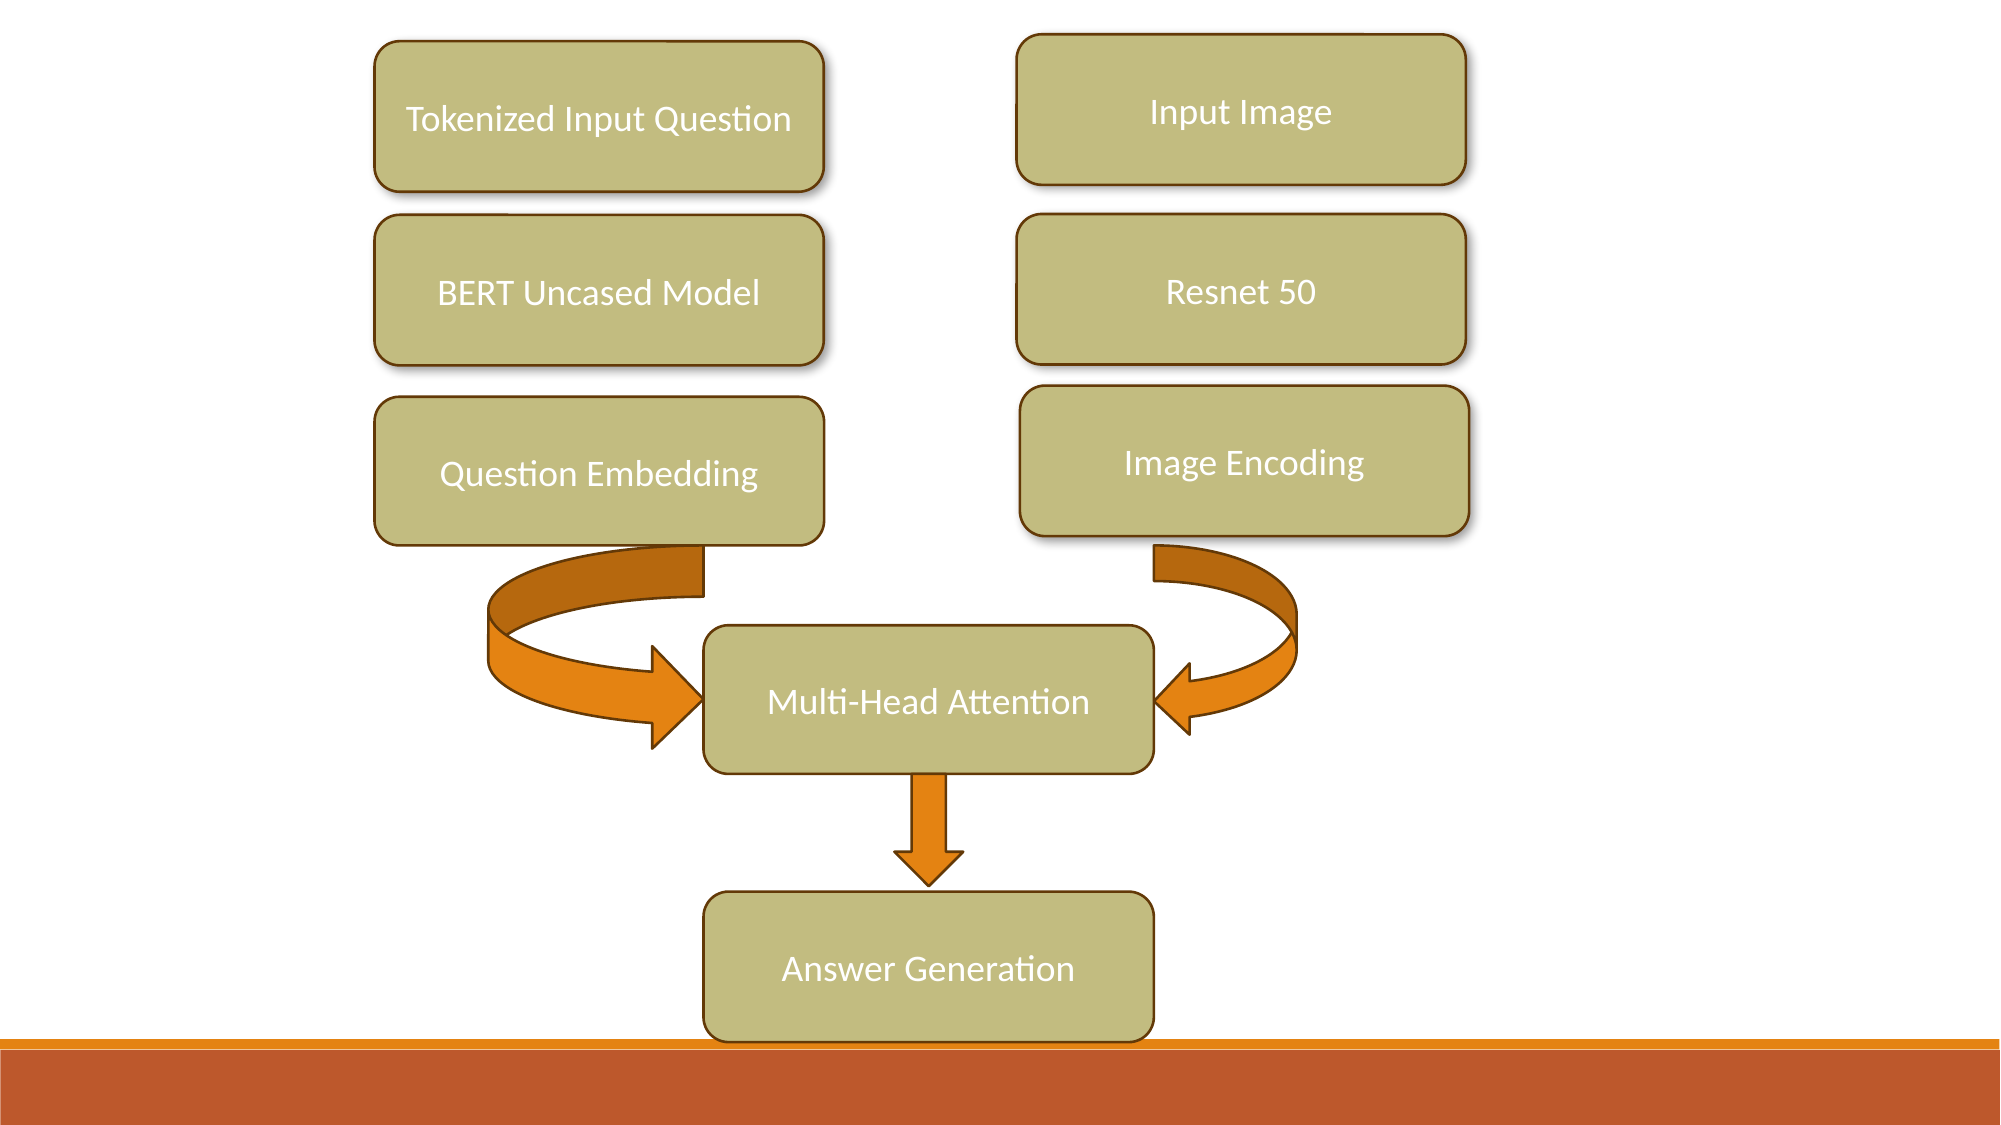

Input Image
Tokenized Input Question
Resnet 50
BERT Uncased Model
Image Encoding
Question Embedding

Multi-Head Attention

Answer Generation